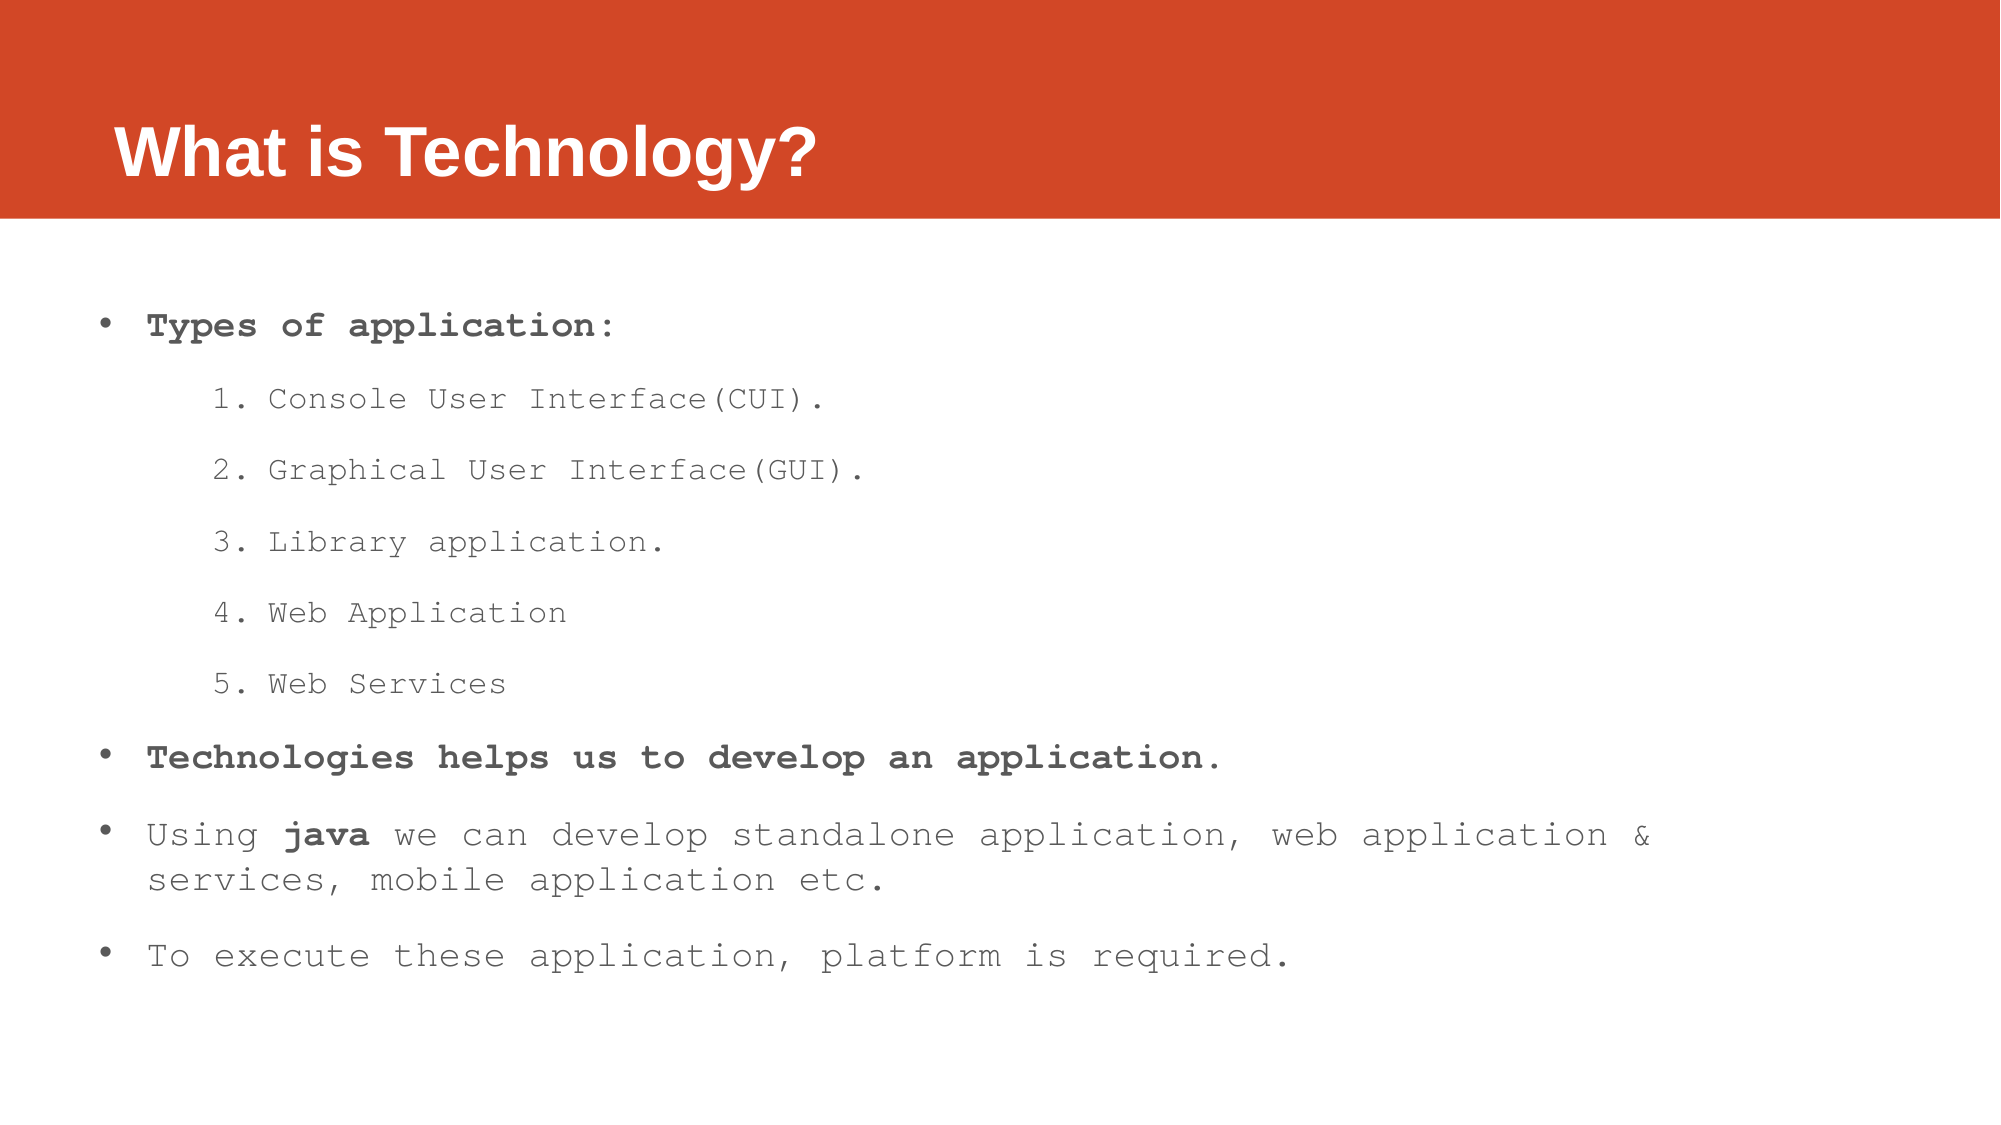

# What is Technology?
Types of application:
Console User Interface(CUI).
Graphical User Interface(GUI).
Library application.
Web Application
Web Services
Technologies helps us to develop an application.
Using java we can develop standalone application, web application & services, mobile application etc.
To execute these application, platform is required.